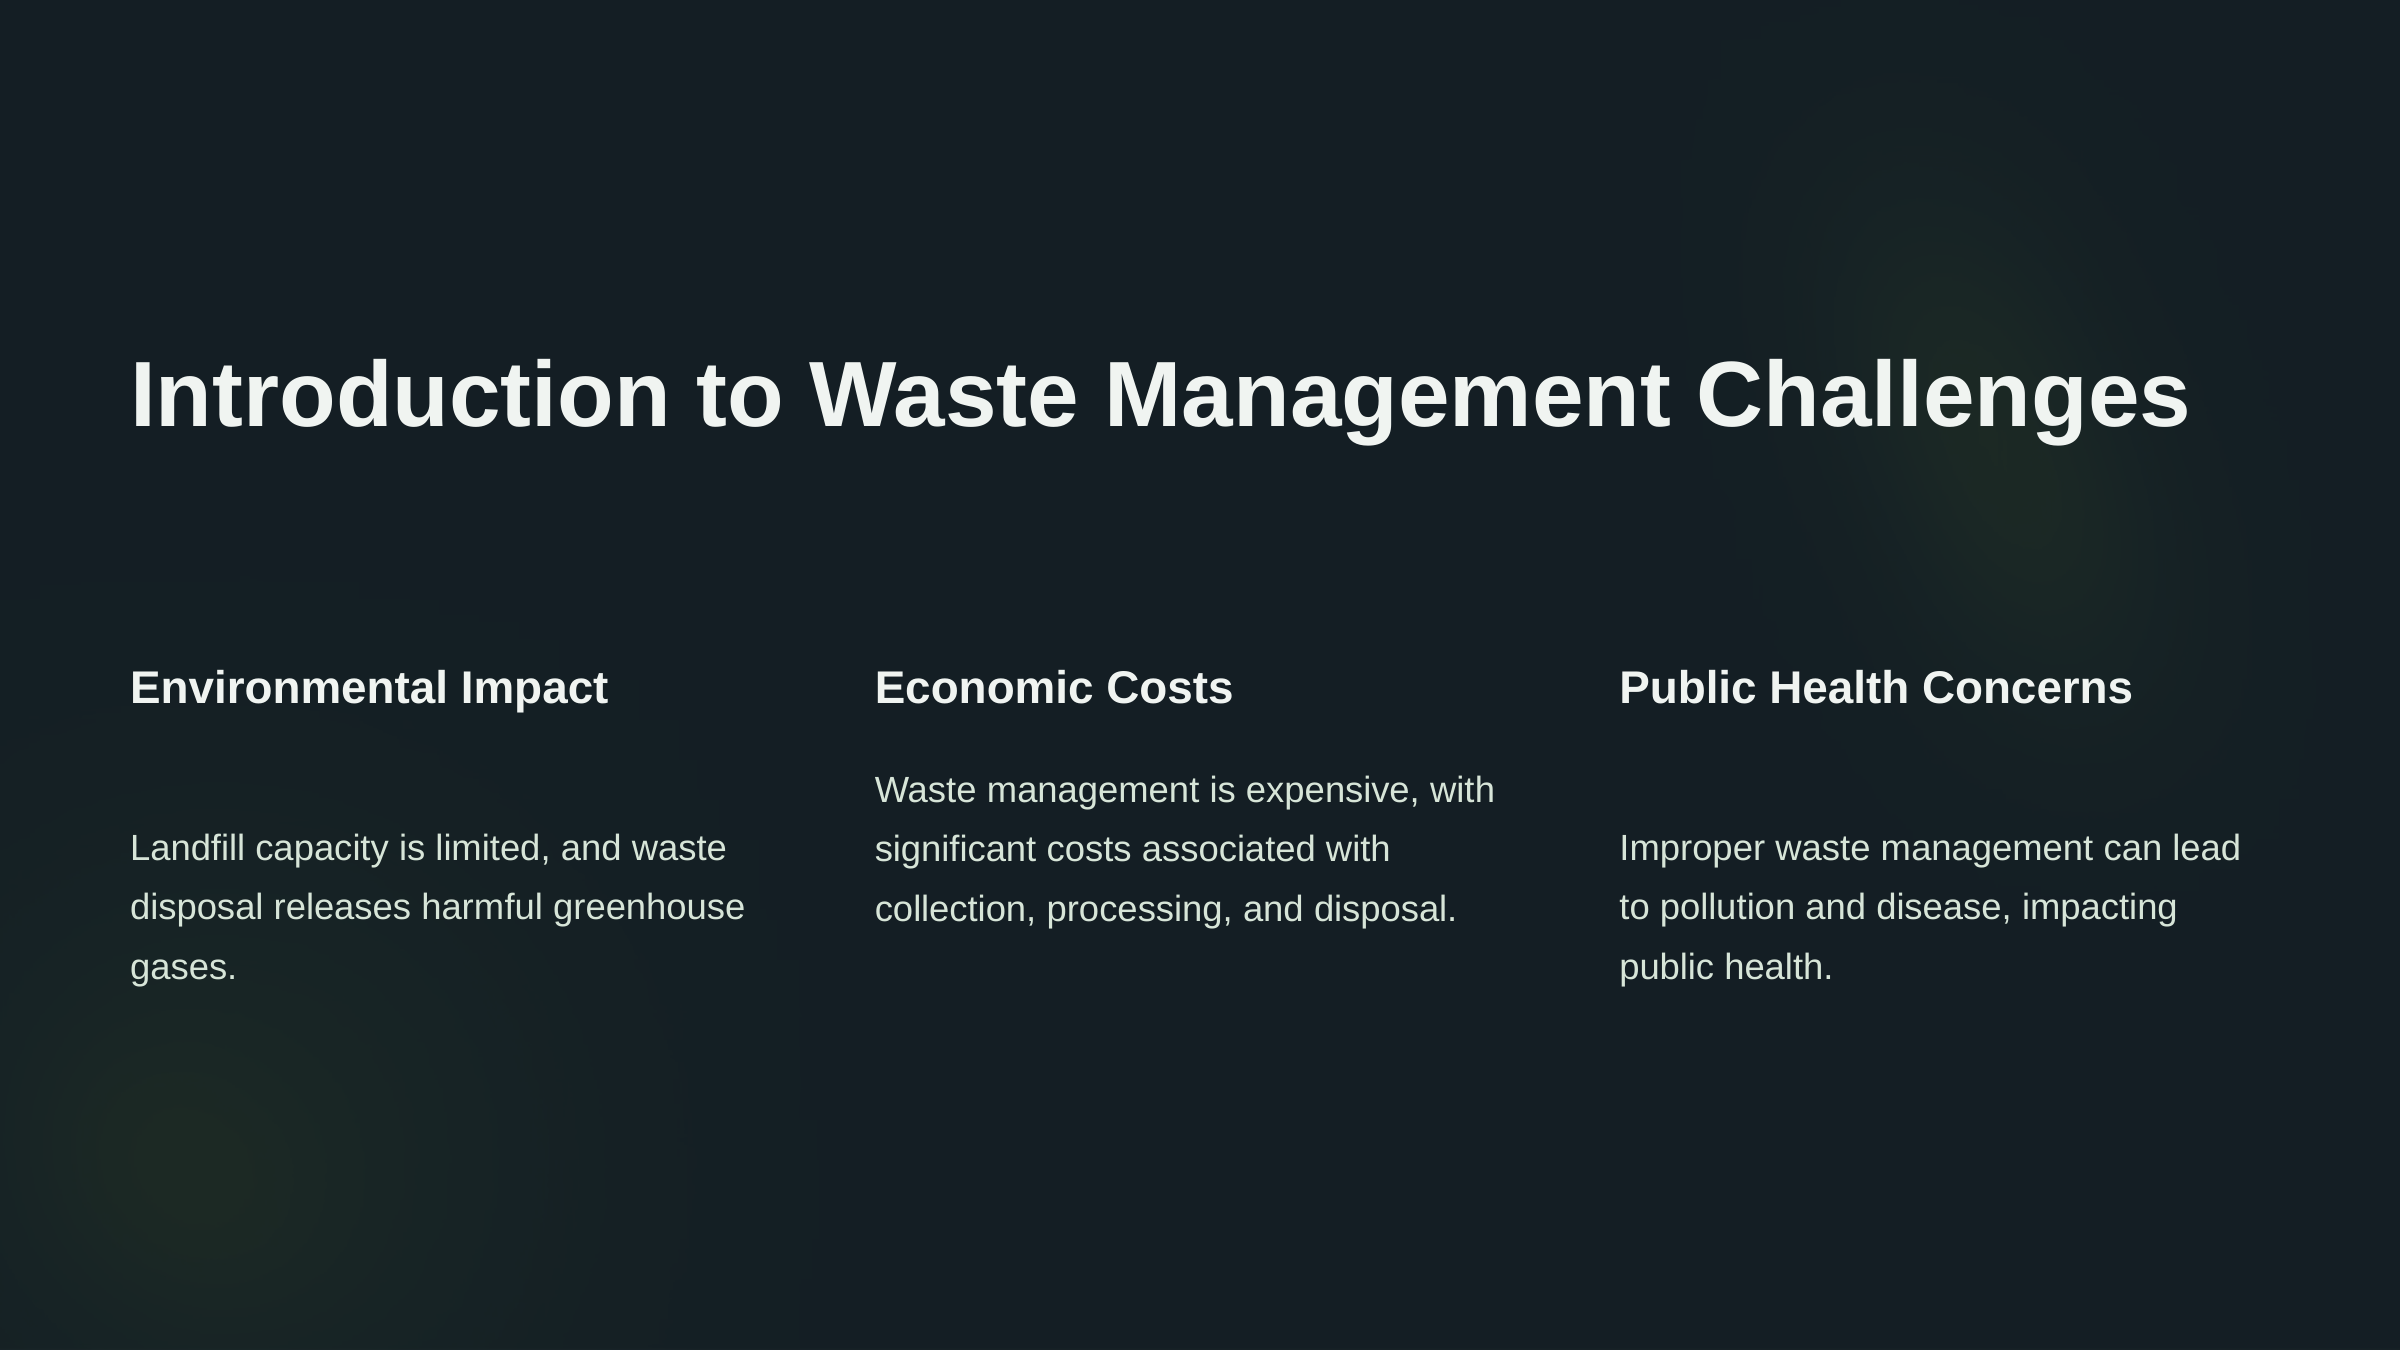

Introduction to Waste Management Challenges
Environmental Impact
Economic Costs
Public Health Concerns
Waste management is expensive, with significant costs associated with collection, processing, and disposal.
Landfill capacity is limited, and waste disposal releases harmful greenhouse gases.
Improper waste management can lead to pollution and disease, impacting public health.